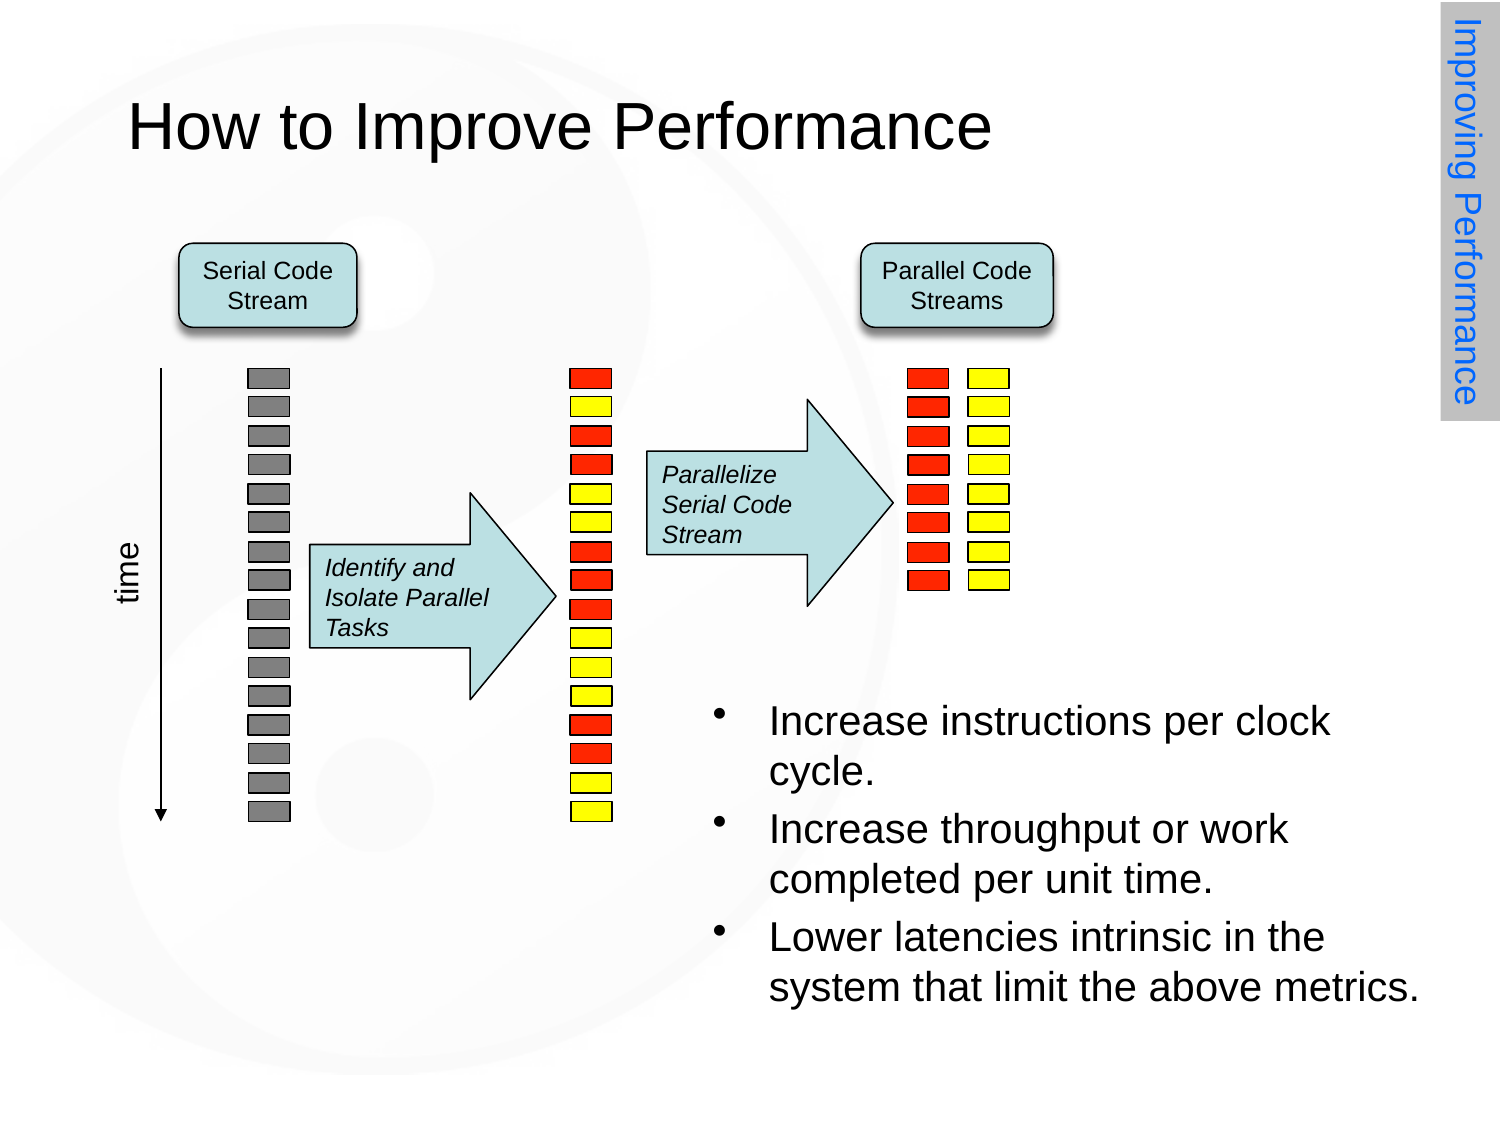

# How to Improve Performance
Improving Performance
Serial Code Stream
Parallel Code Streams

Parallelize Serial Code Stream

Identify and Isolate Parallel Tasks

time

Increase instructions per clock cycle.
Increase throughput or work completed per unit time.
Lower latencies intrinsic in the system that limit the above metrics.